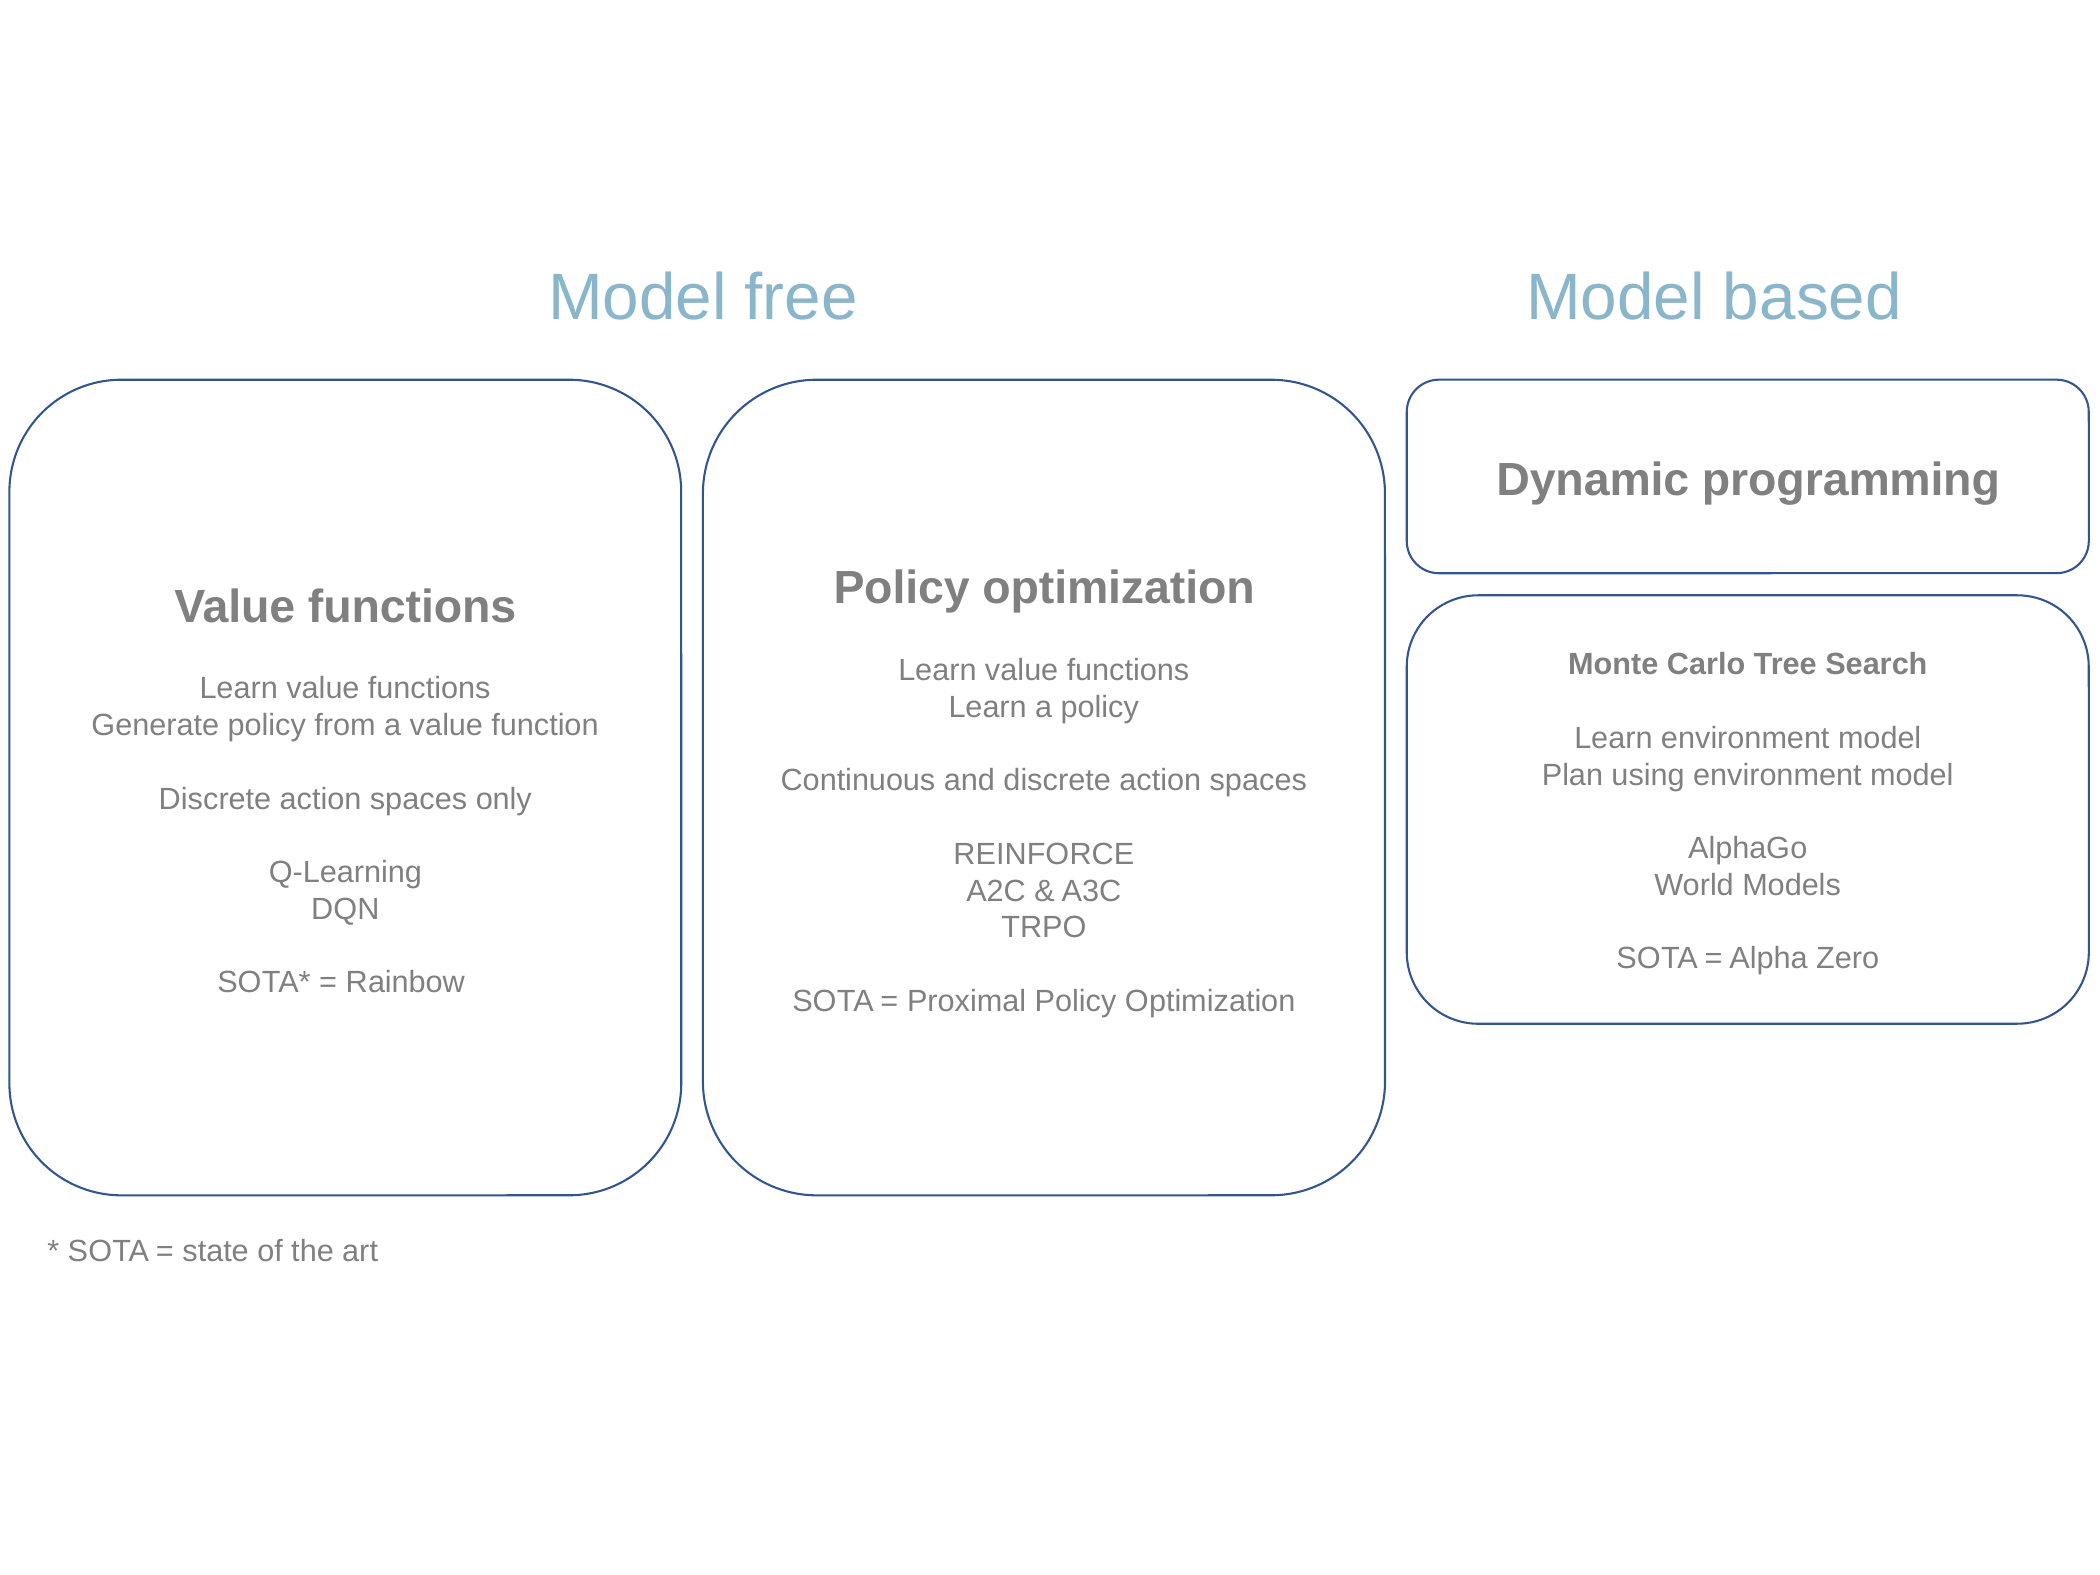

Model free
Model based
Policy optimization

Learn value functions
Learn a policy

Continuous and discrete action spaces

REINFORCE
A2C & A3C
TRPO

SOTA = Proximal Policy Optimization
Dynamic programming
Value functions

Learn value functions
Generate policy from a value function

Discrete action spaces only

Q-Learning
DQN

SOTA* = Rainbow
Monte Carlo Tree Search

Learn environment model
Plan using environment model

AlphaGo
World Models

SOTA = Alpha Zero
* SOTA = state of the art